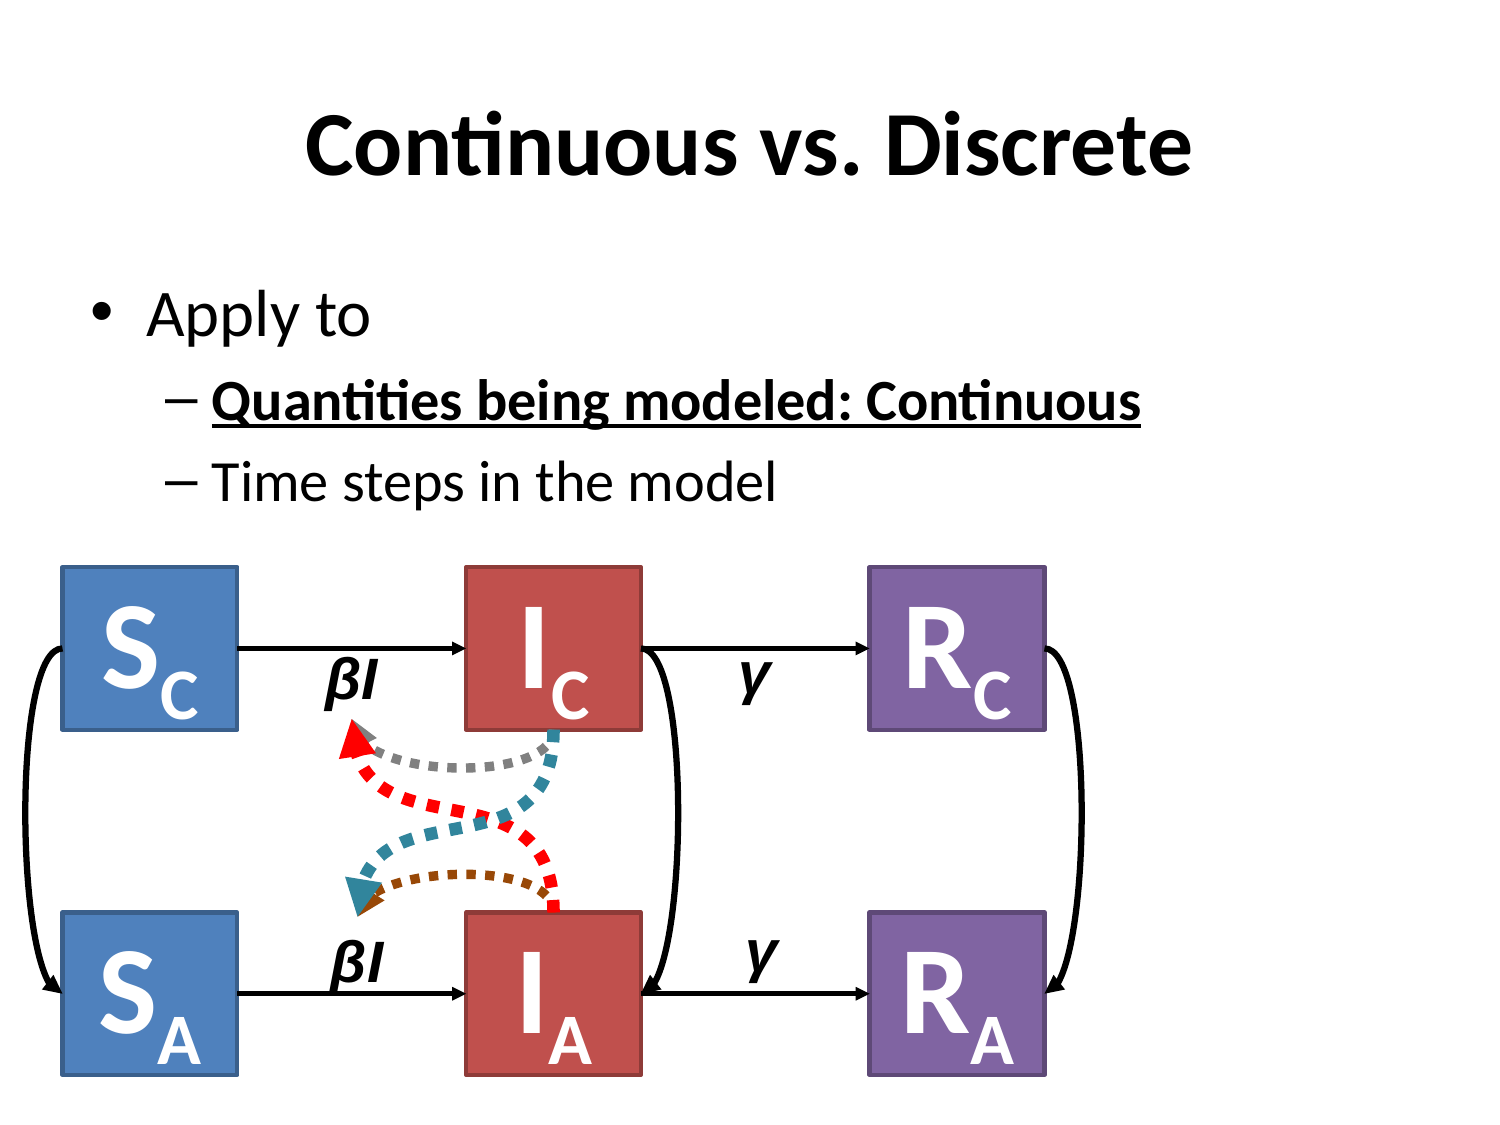

# Continuous vs. Discrete
Apply to
Quantities being modeled: Continuous
Time steps in the model
SC
IC
RC
γ
βI
γ
SA
IA
RA
βI